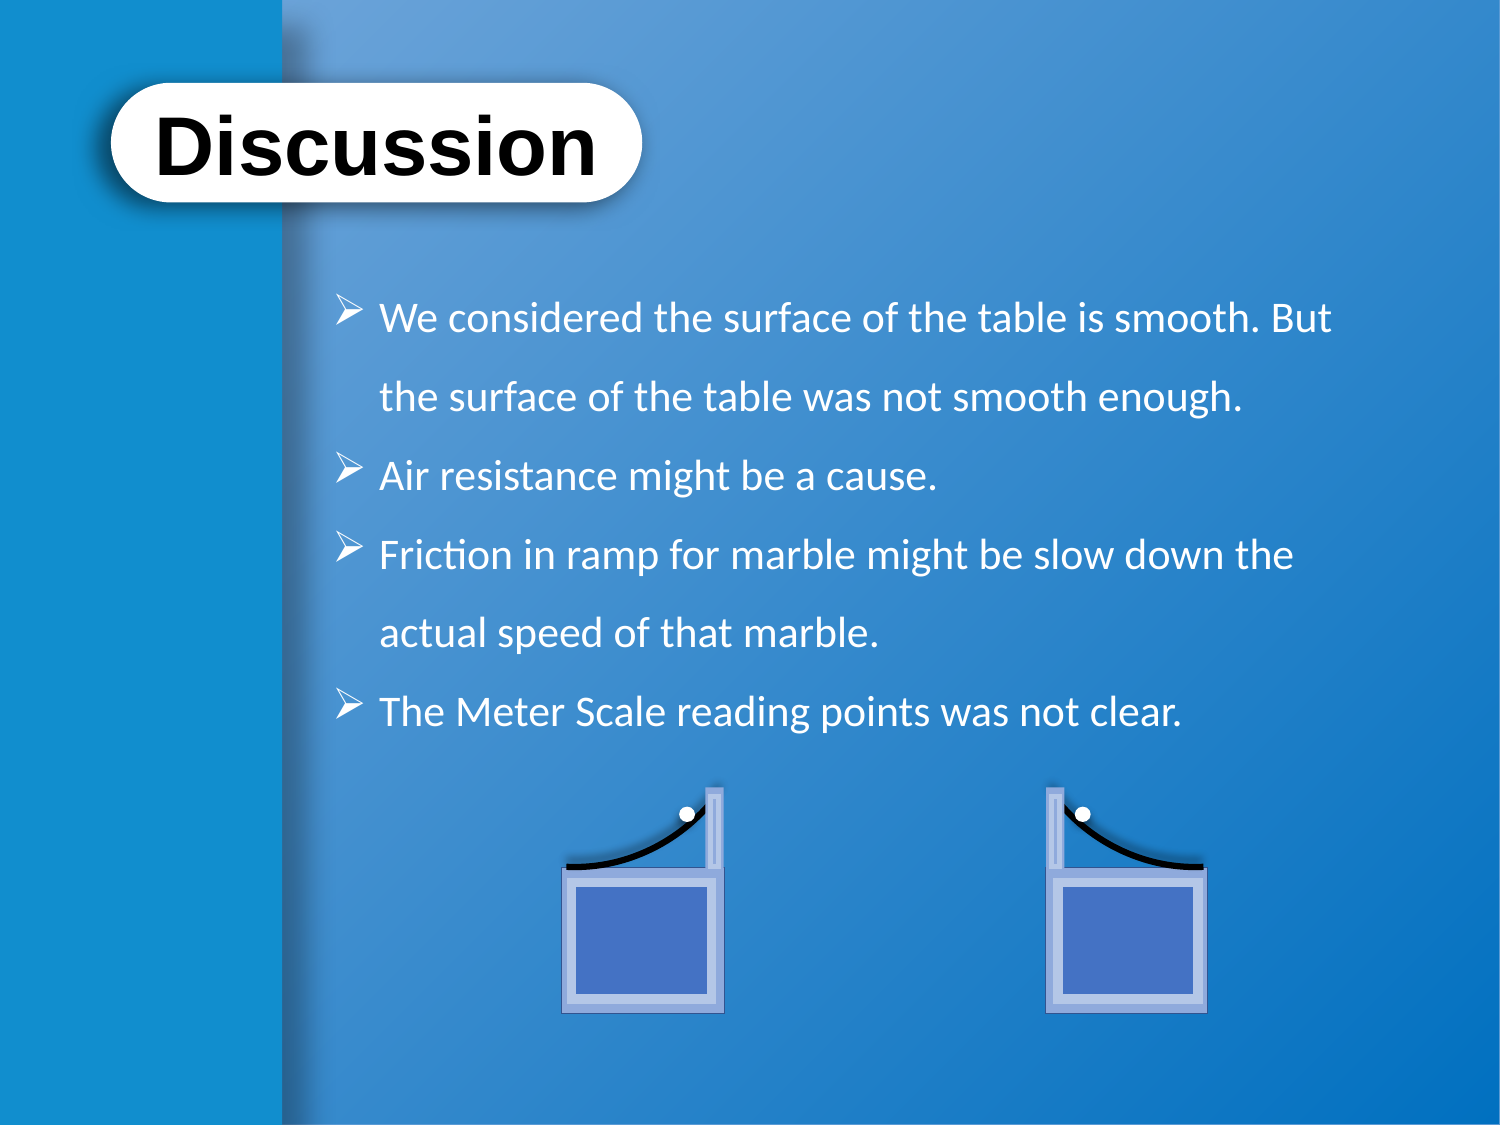

Discussion
We considered the surface of the table is smooth. But the surface of the table was not smooth enough.
Air resistance might be a cause.
Friction in ramp for marble might be slow down the actual speed of that marble.
The Meter Scale reading points was not clear.